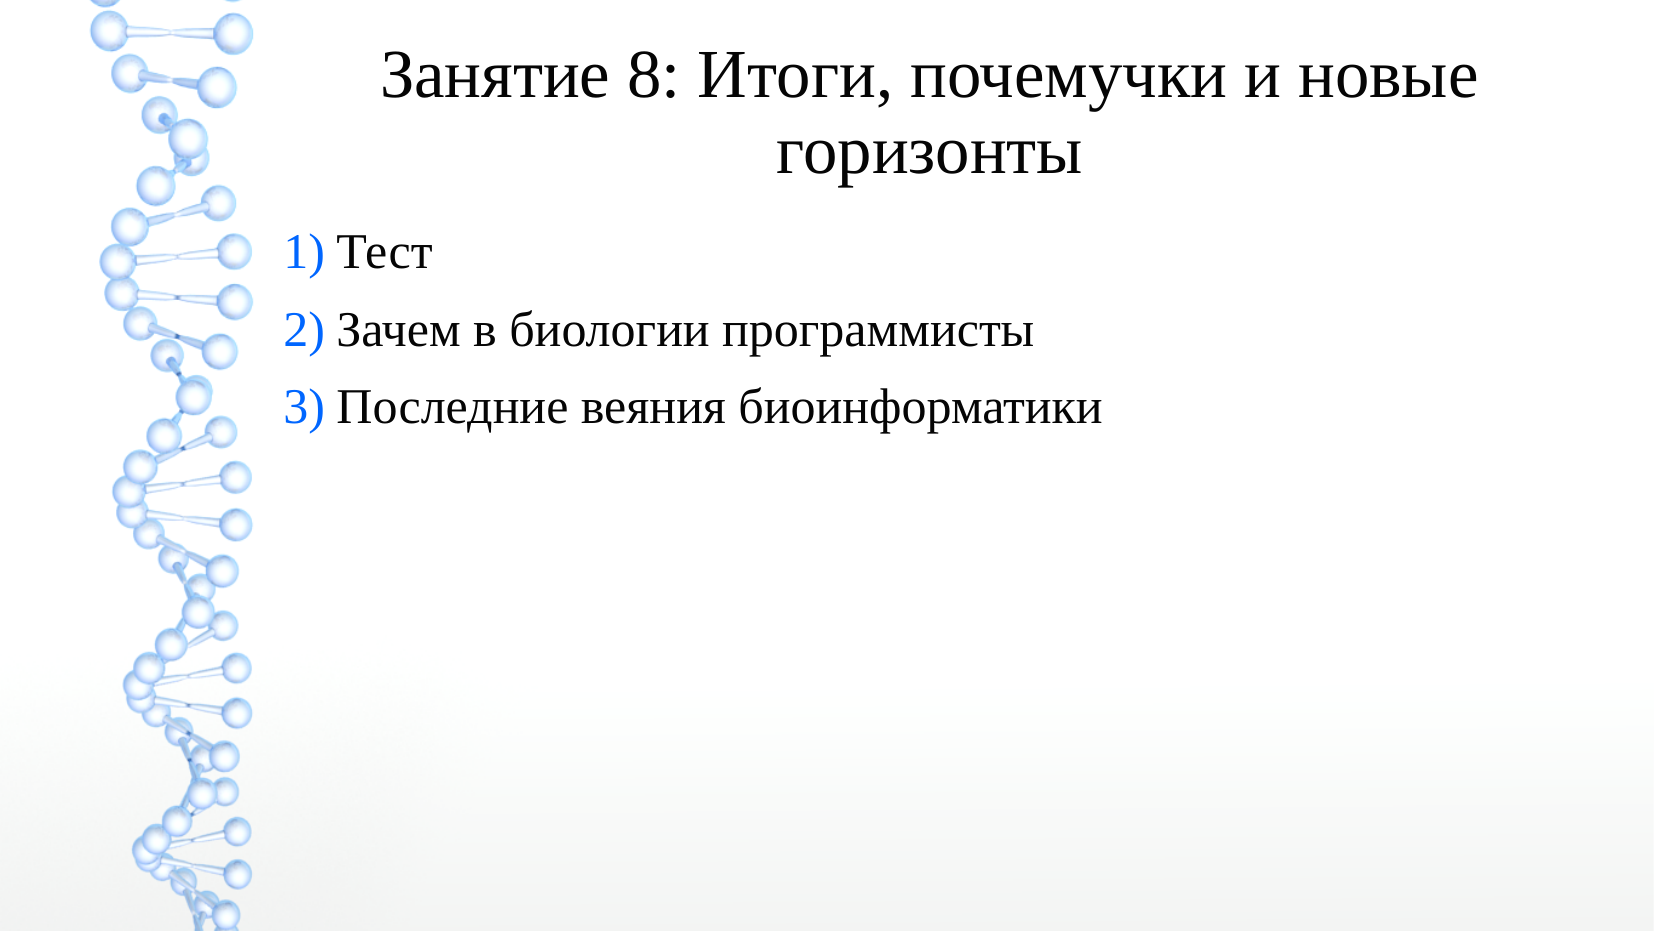

Занятие 8: Итоги, почемучки и новые горизонты
Тест
Зачем в биологии программисты
Последние веяния биоинформатики